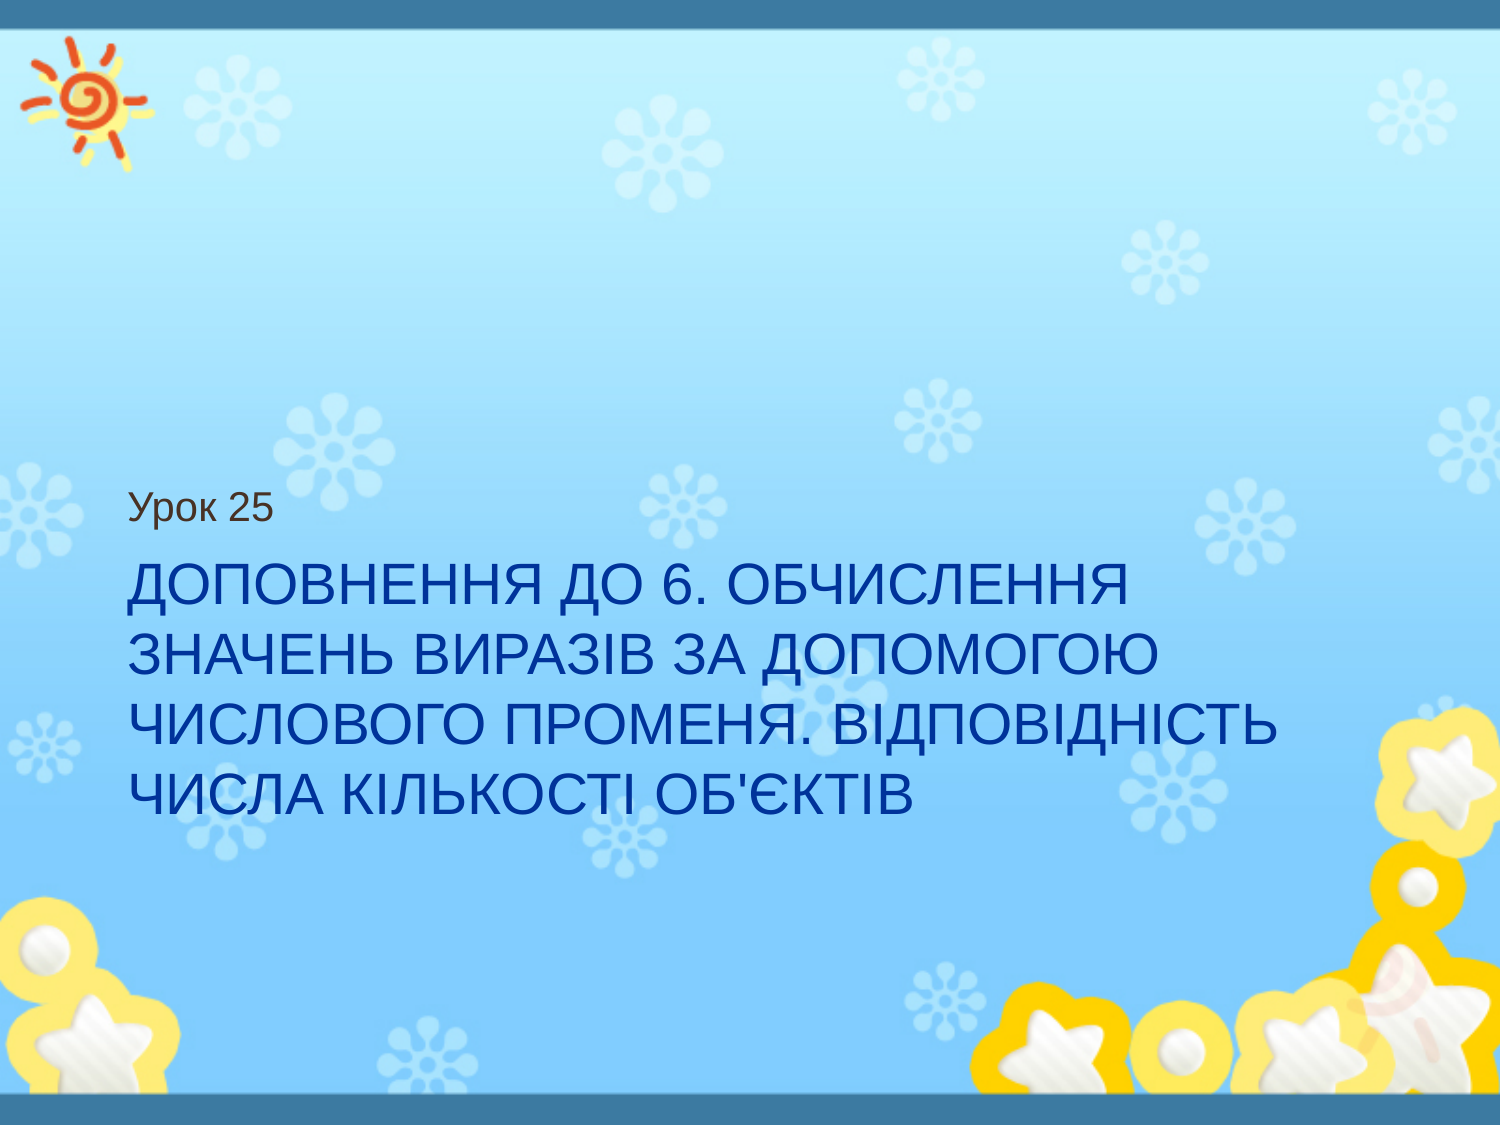

Урок 25
# Доповнення до 6. Обчислення значень виразів за допомогою числового променя. Відповідність числа кількості об'єктів